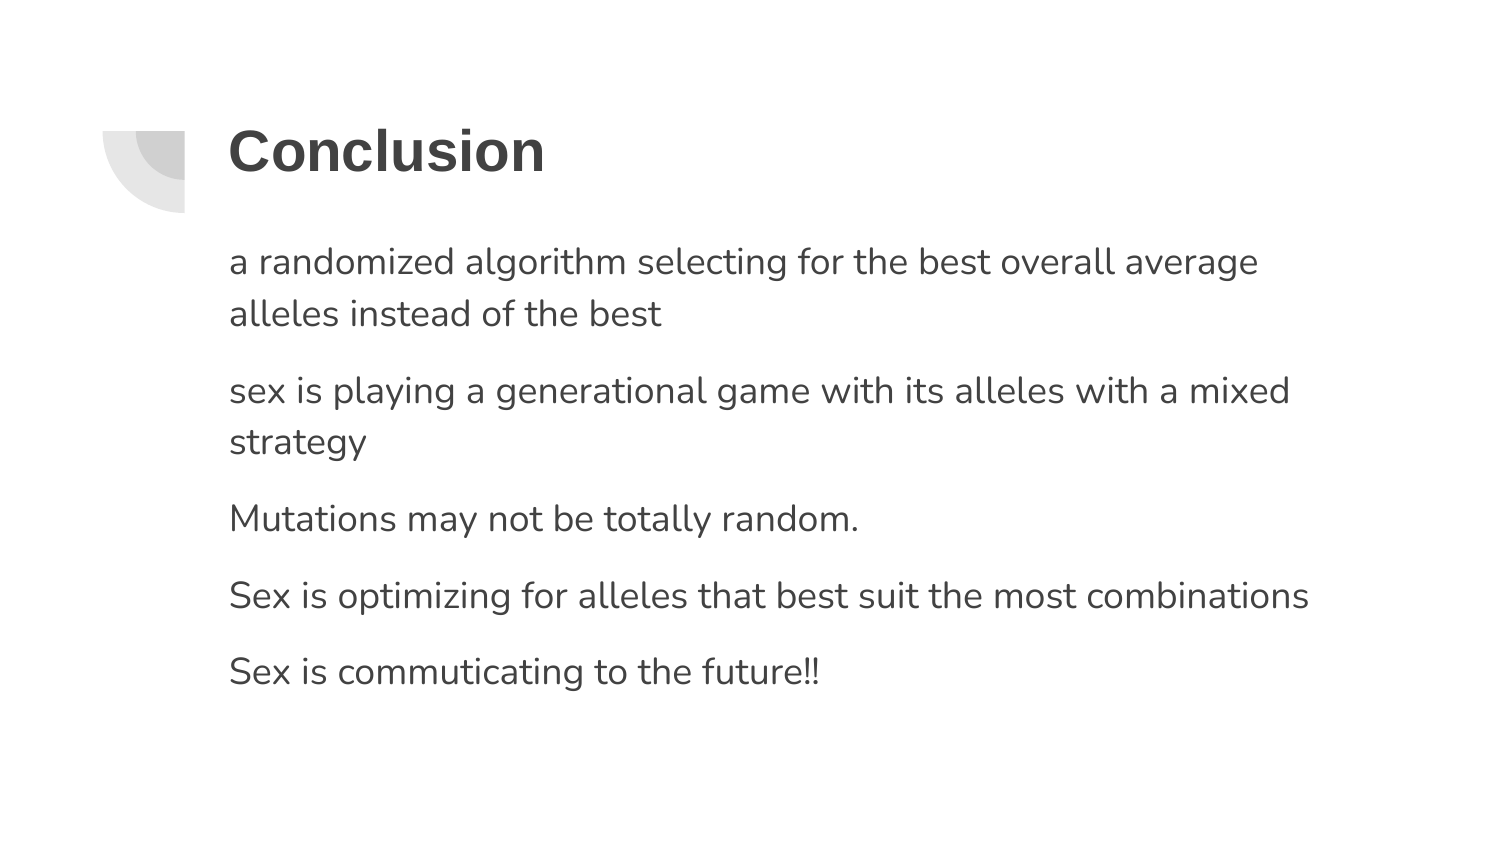

# Conclusion
a randomized algorithm selecting for the best overall average alleles instead of the best
sex is playing a generational game with its alleles with a mixed strategy
Mutations may not be totally random.
Sex is optimizing for alleles that best suit the most combinations
Sex is commuticating to the future!!